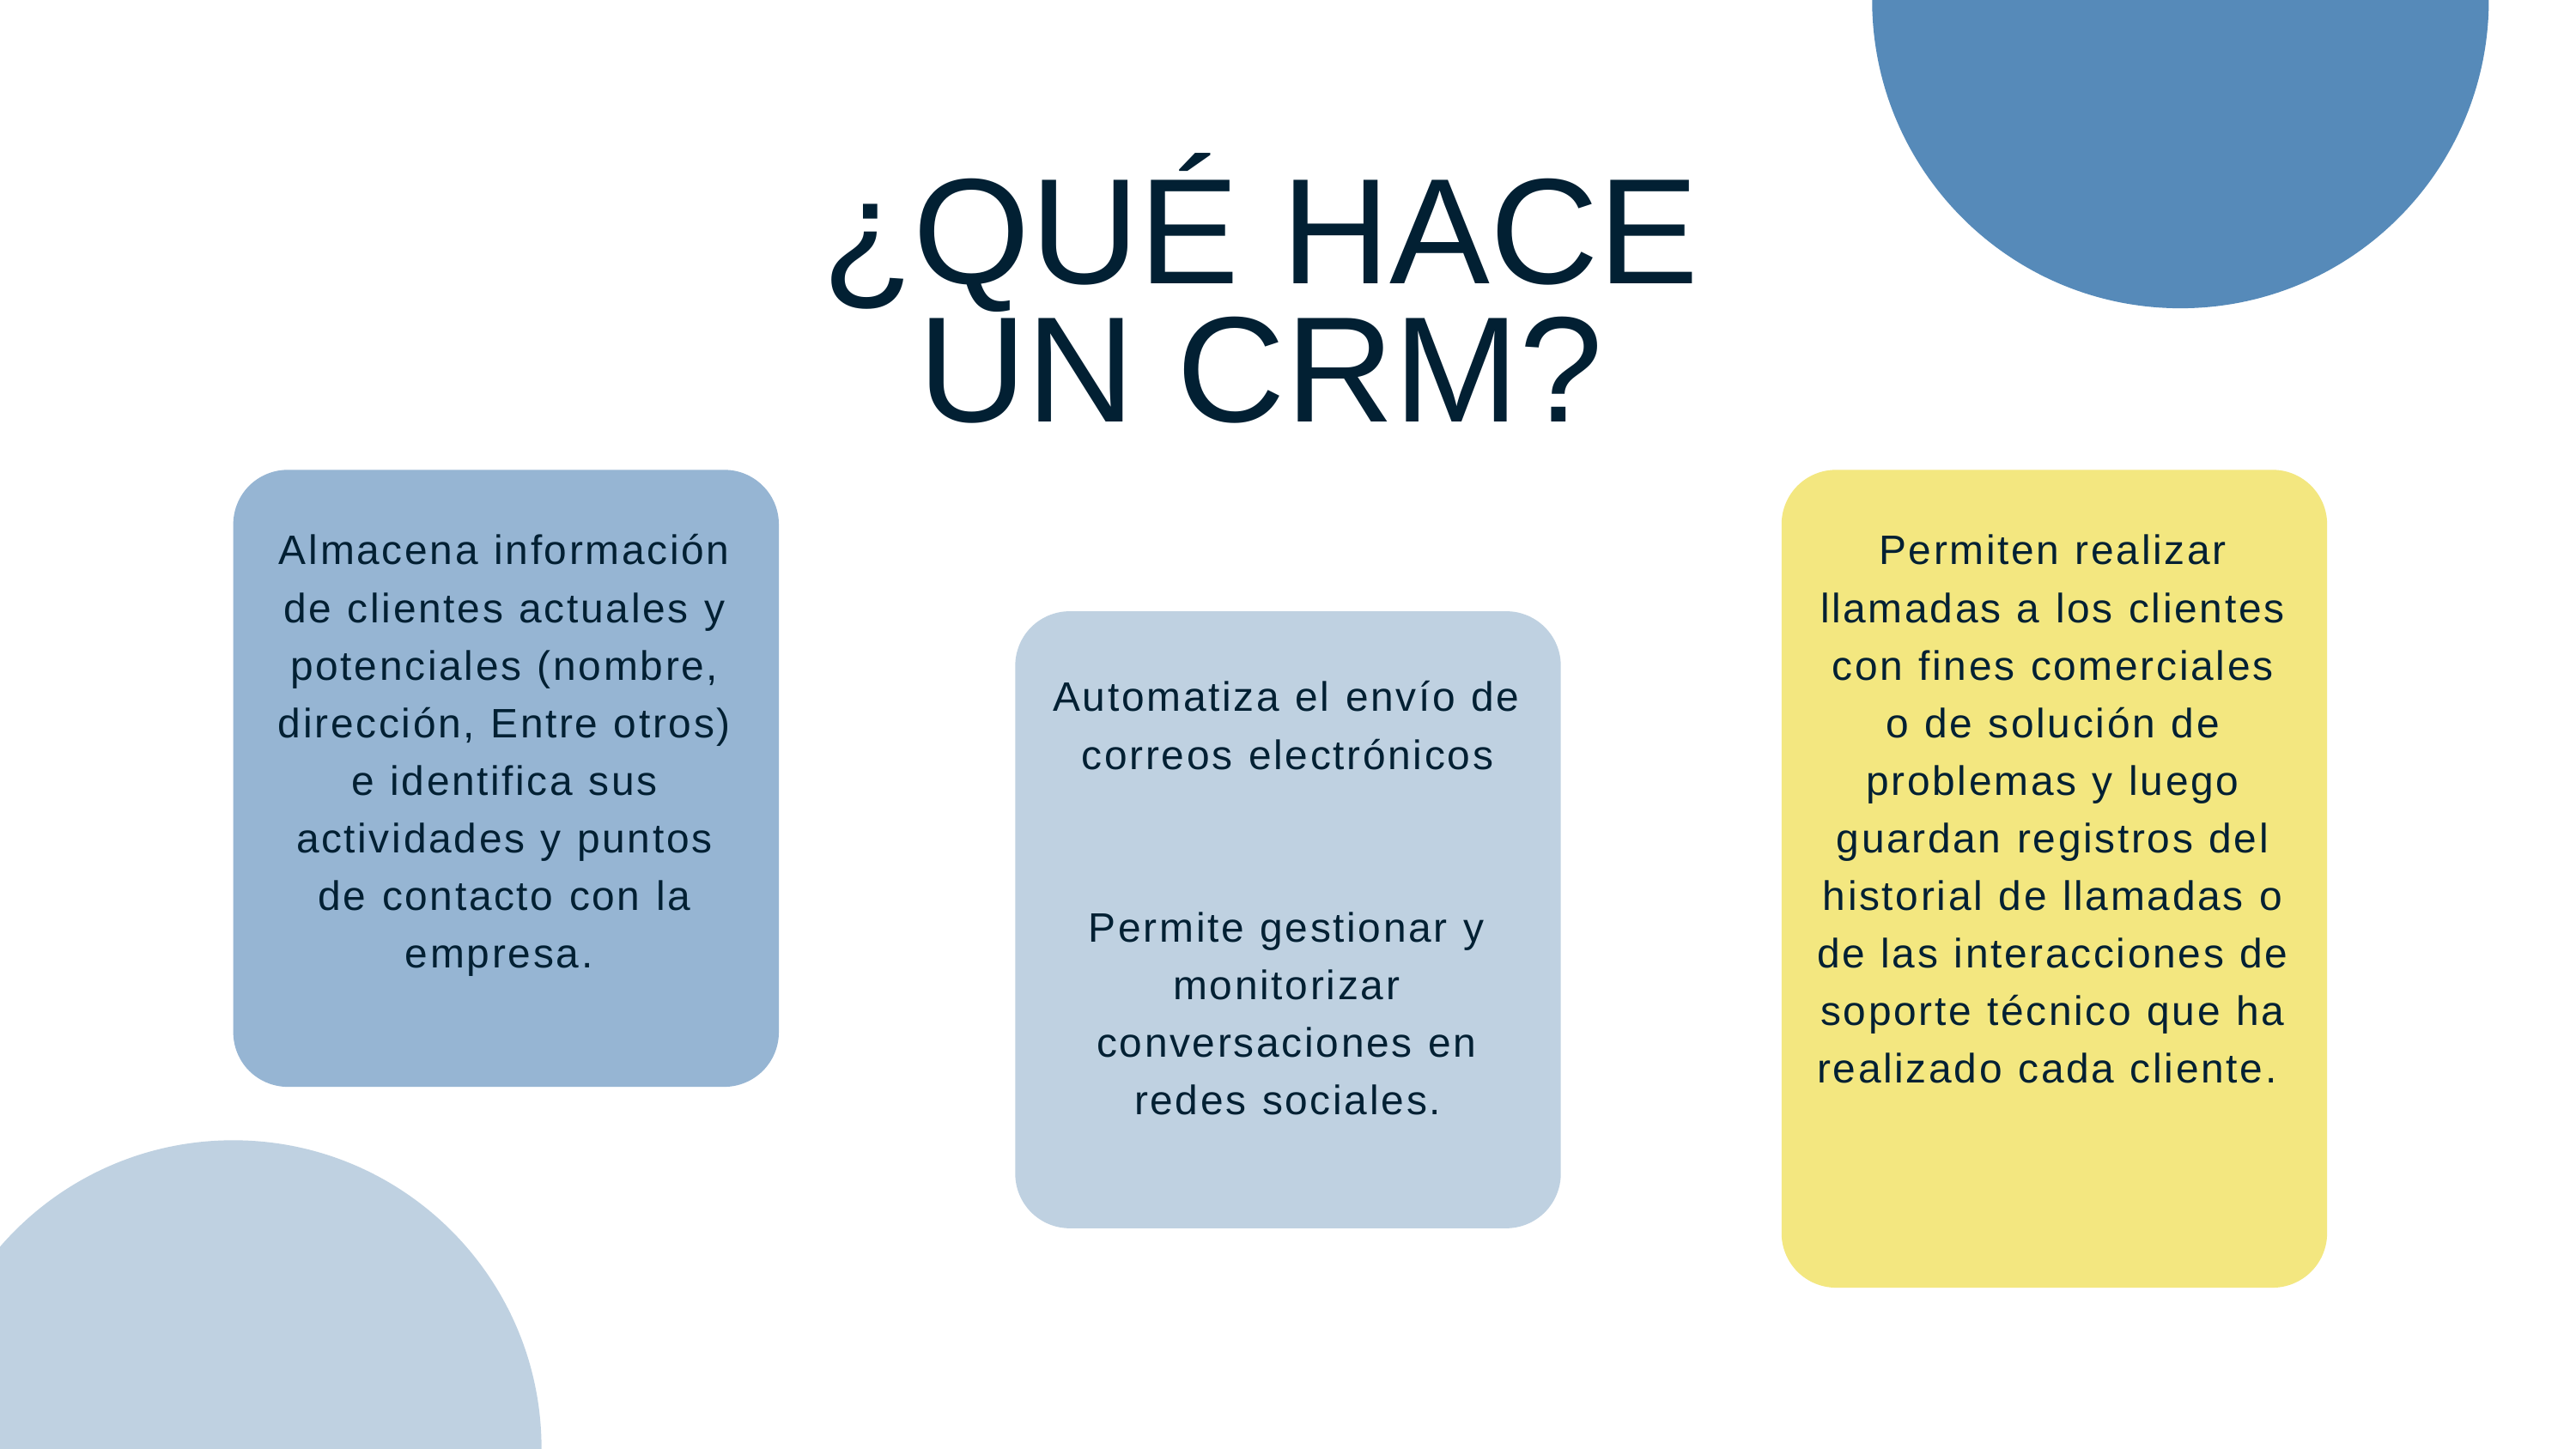

¿QUÉ HACE UN CRM?

Almacena información de clientes actuales y potenciales (nombre, dirección, Entre otros) e identifica sus actividades y puntos de contacto con la empresa.
Permiten realizar llamadas a los clientes con fines comerciales o de solución de problemas y luego guardan registros del historial de llamadas o de las interacciones de soporte técnico que ha realizado cada cliente.

Automatiza el envío de correos electrónicos

Permite gestionar y monitorizar conversaciones en redes sociales.